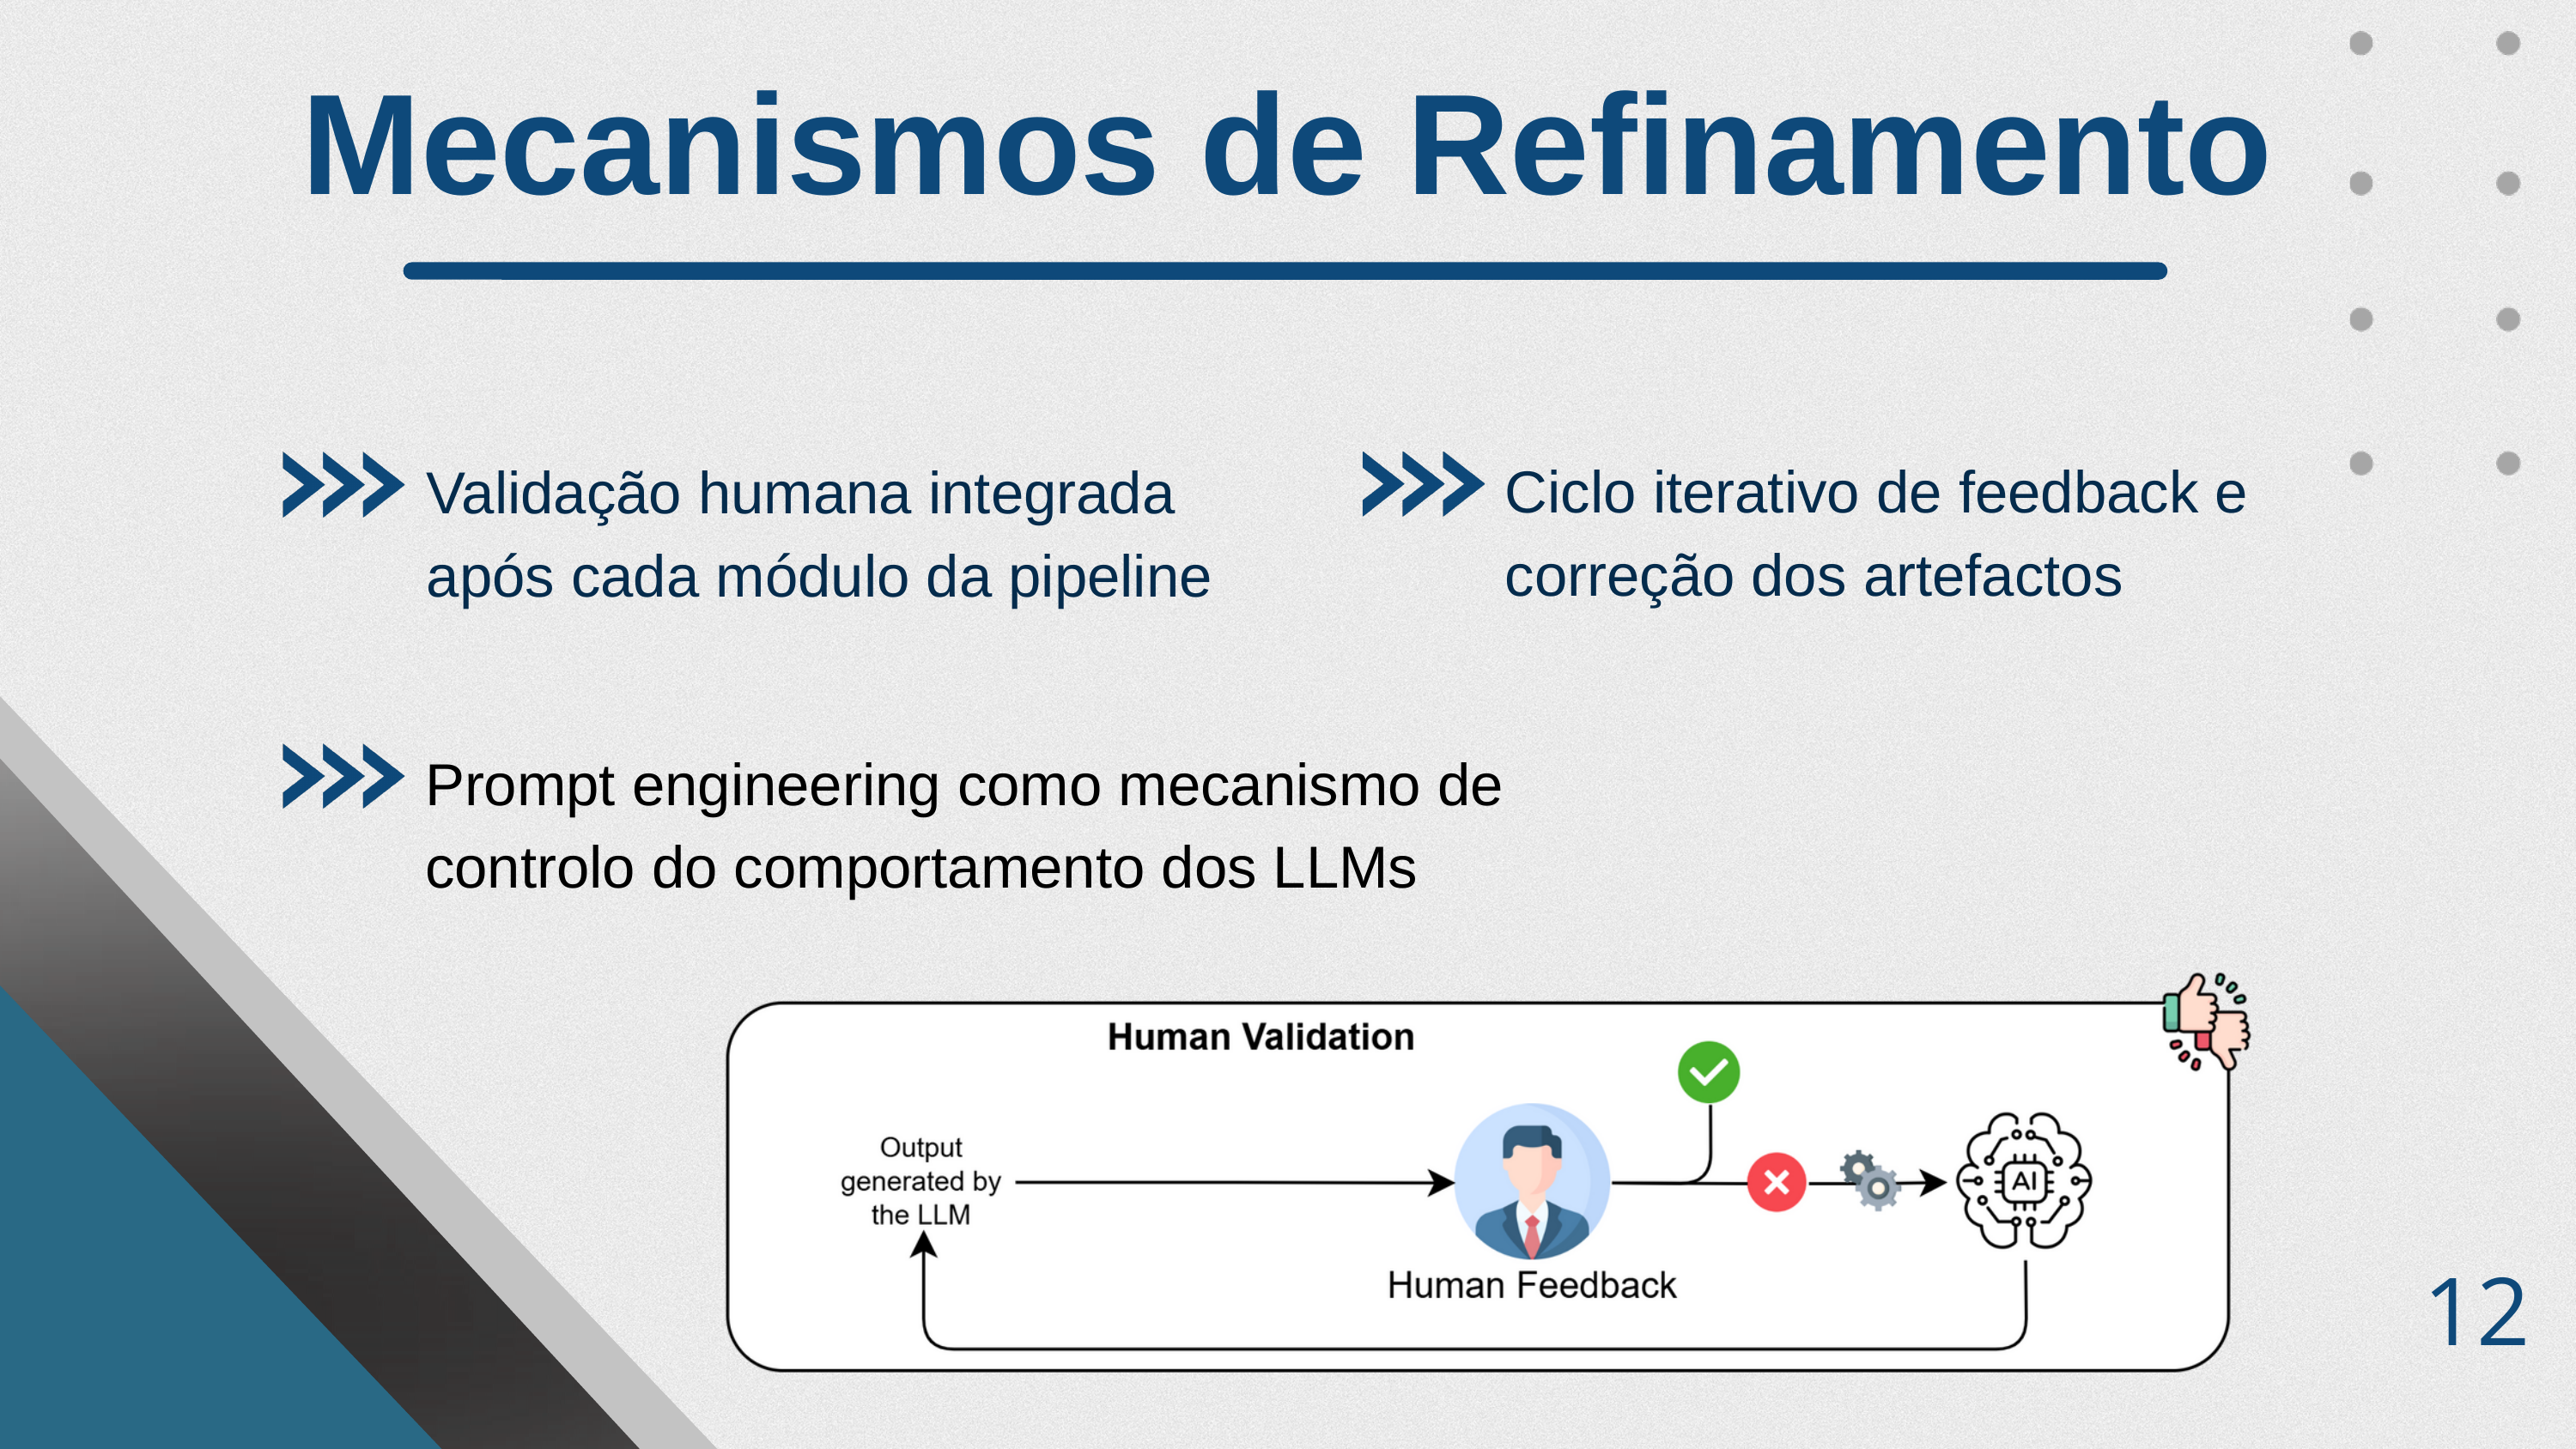

Mecanismos de Refinamento

Ciclo iterativo de feedback e correção dos artefactos
Validação humana integrada após cada módulo da pipeline

Prompt engineering como mecanismo de controlo do comportamento dos LLMs

12